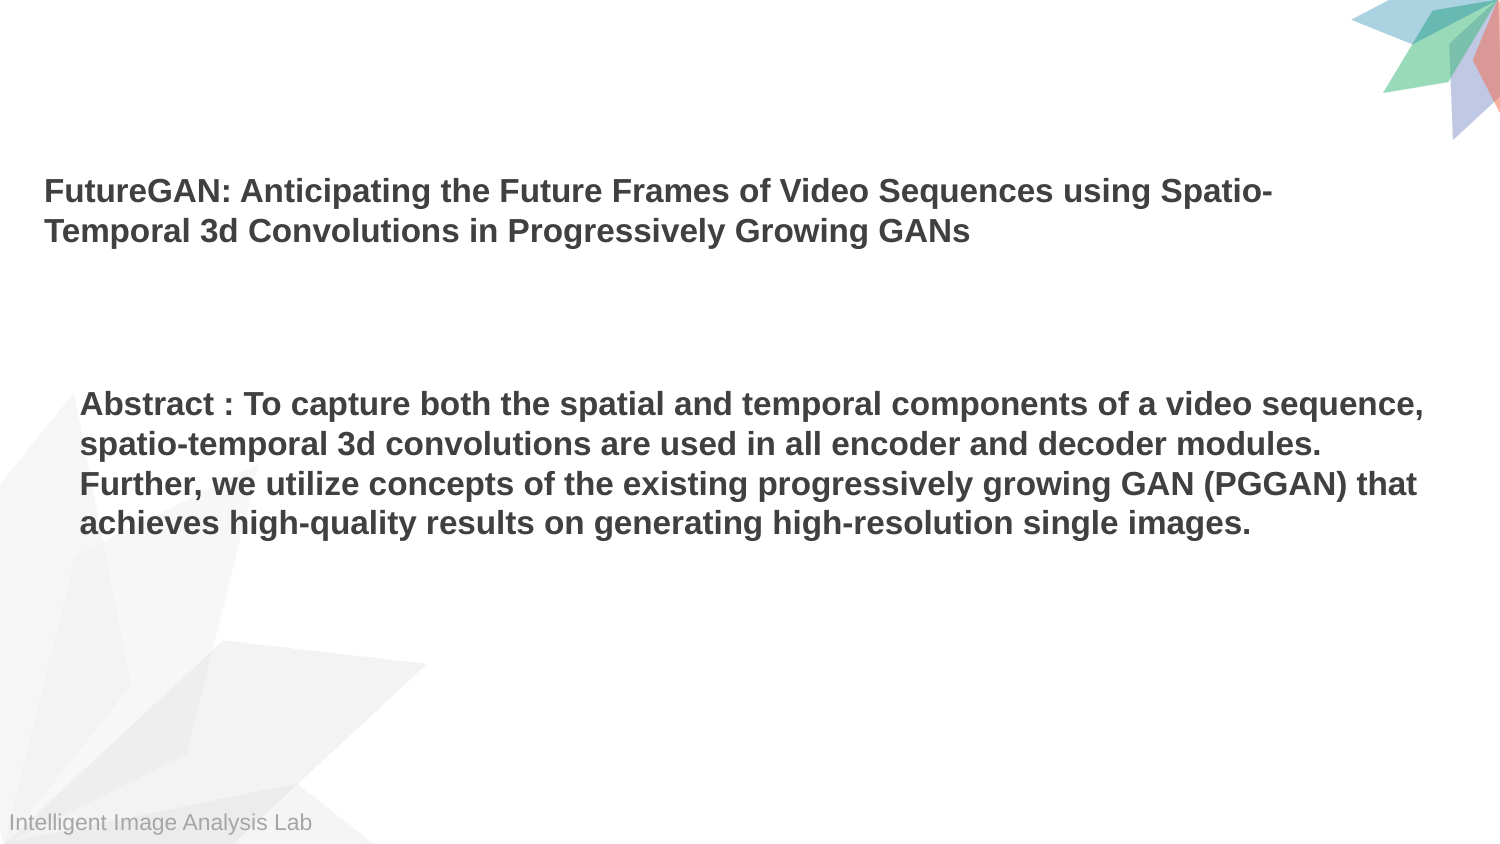

FutureGAN: Anticipating the Future Frames of Video Sequences using Spatio-Temporal 3d Convolutions in Progressively Growing GANs
Abstract : To capture both the spatial and temporal components of a video sequence, spatio-temporal 3d convolutions are used in all encoder and decoder modules.
Further, we utilize concepts of the existing progressively growing GAN (PGGAN) that achieves high-quality results on generating high-resolution single images.